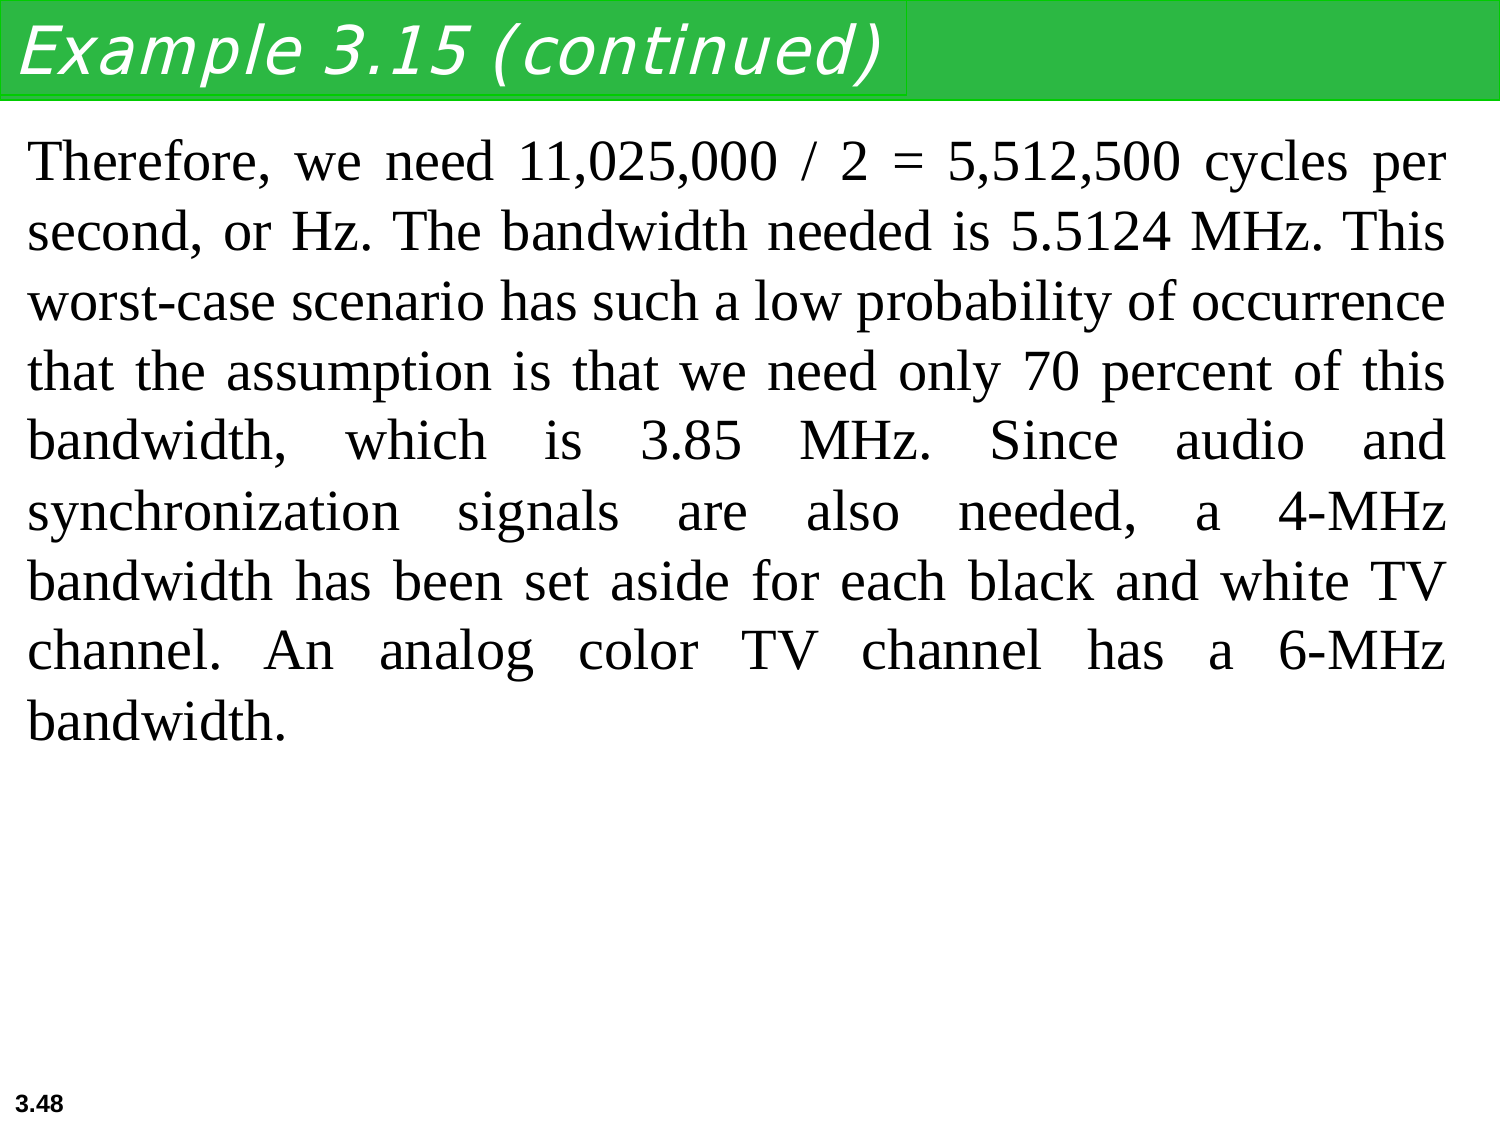

Example 3.15 (continued)
Therefore, we need 11,025,000 / 2 = 5,512,500 cycles per second, or Hz. The bandwidth needed is 5.5124 MHz. This worst-case scenario has such a low probability of occurrence that the assumption is that we need only 70 percent of this bandwidth, which is 3.85 MHz. Since audio and synchronization signals are also needed, a 4-MHz bandwidth has been set aside for each black and white TV channel. An analog color TV channel has a 6-MHz bandwidth.
3.48